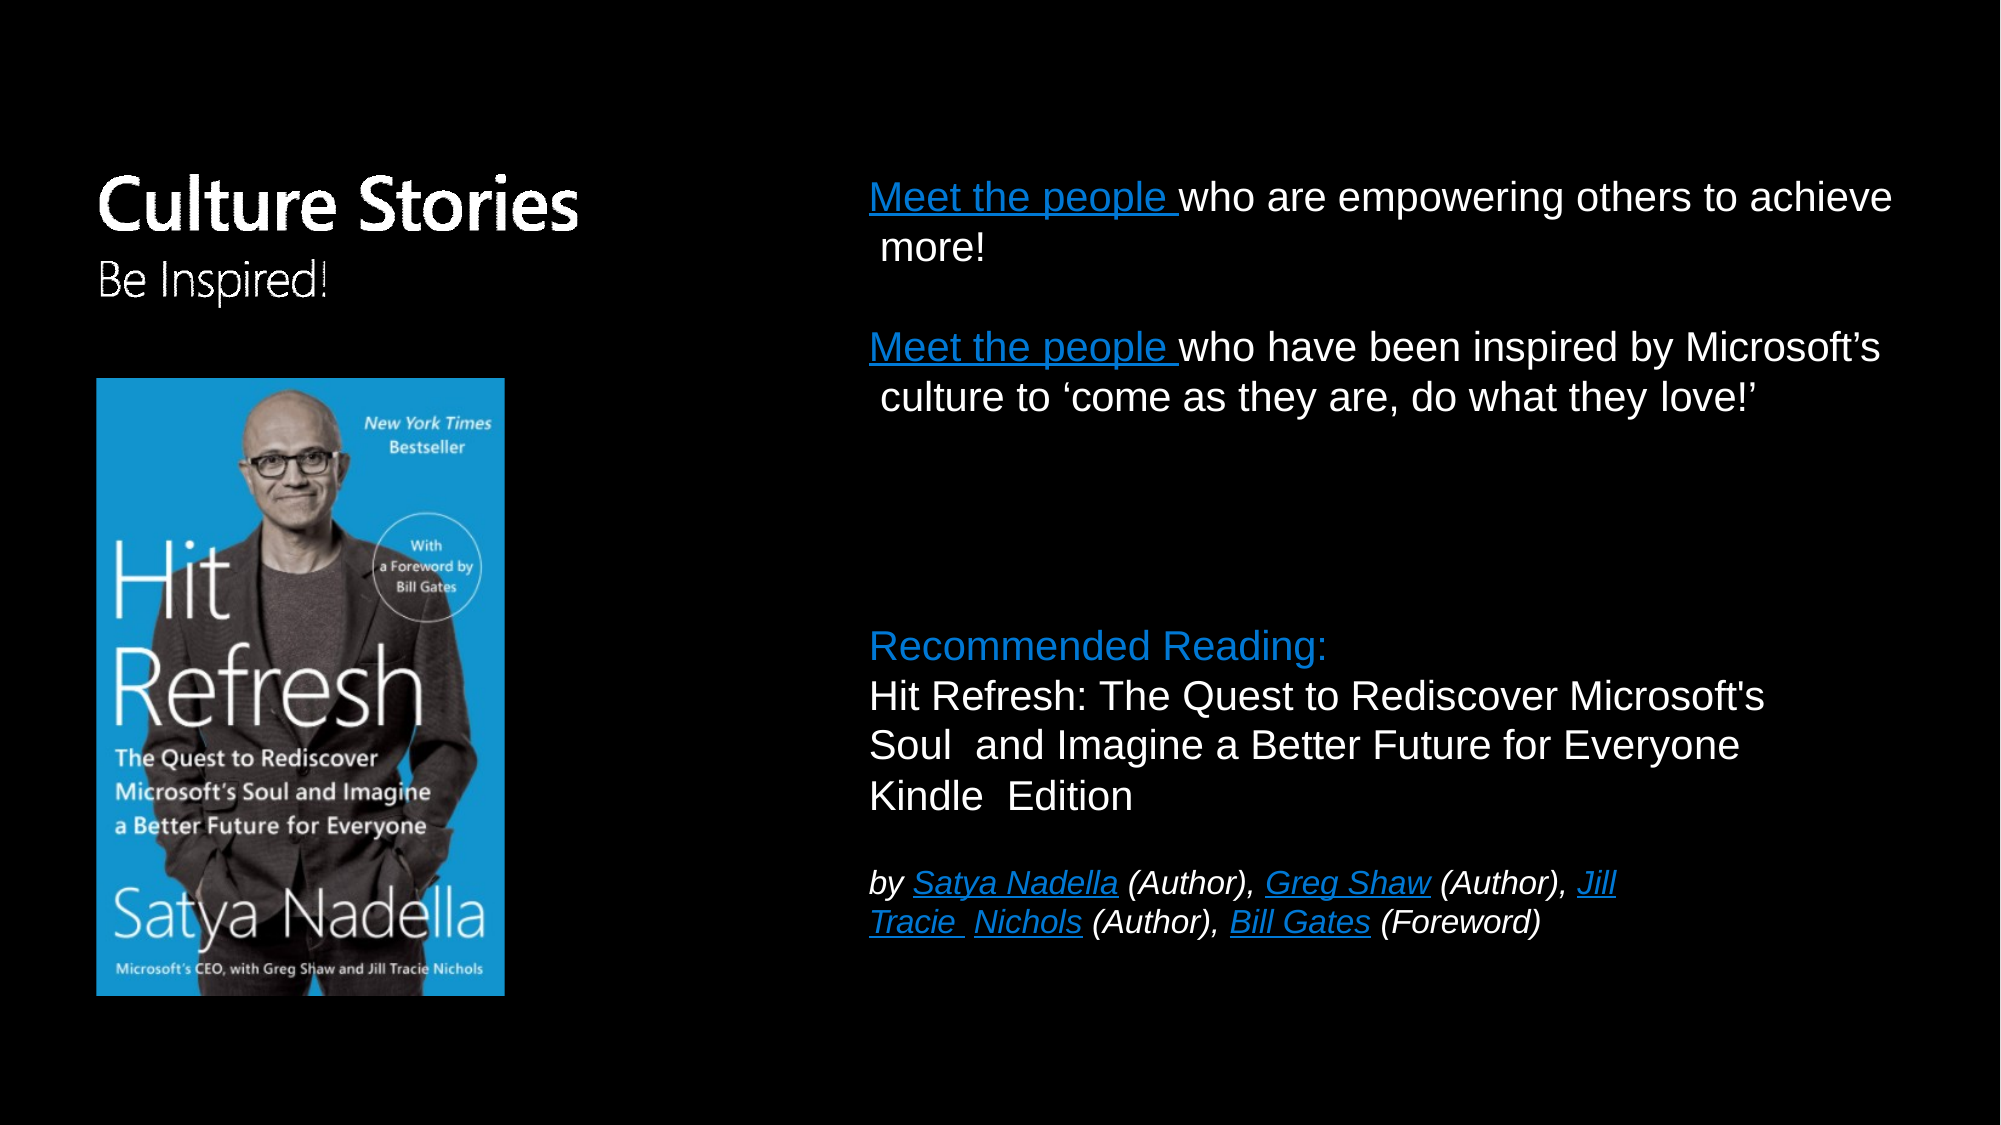

# Meet the people who are empowering others to achieve  more!
Meet the people who have been inspired by Microsoft’s  culture to ‘come as they are, do what they love!’

Recommended Reading:
Hit Refresh: The Quest to Rediscover Microsoft's Soul  and Imagine a Better Future for Everyone Kindle  Edition
by Satya Nadella (Author), Greg Shaw (Author), Jill Tracie  Nichols (Author), Bill Gates (Foreword)